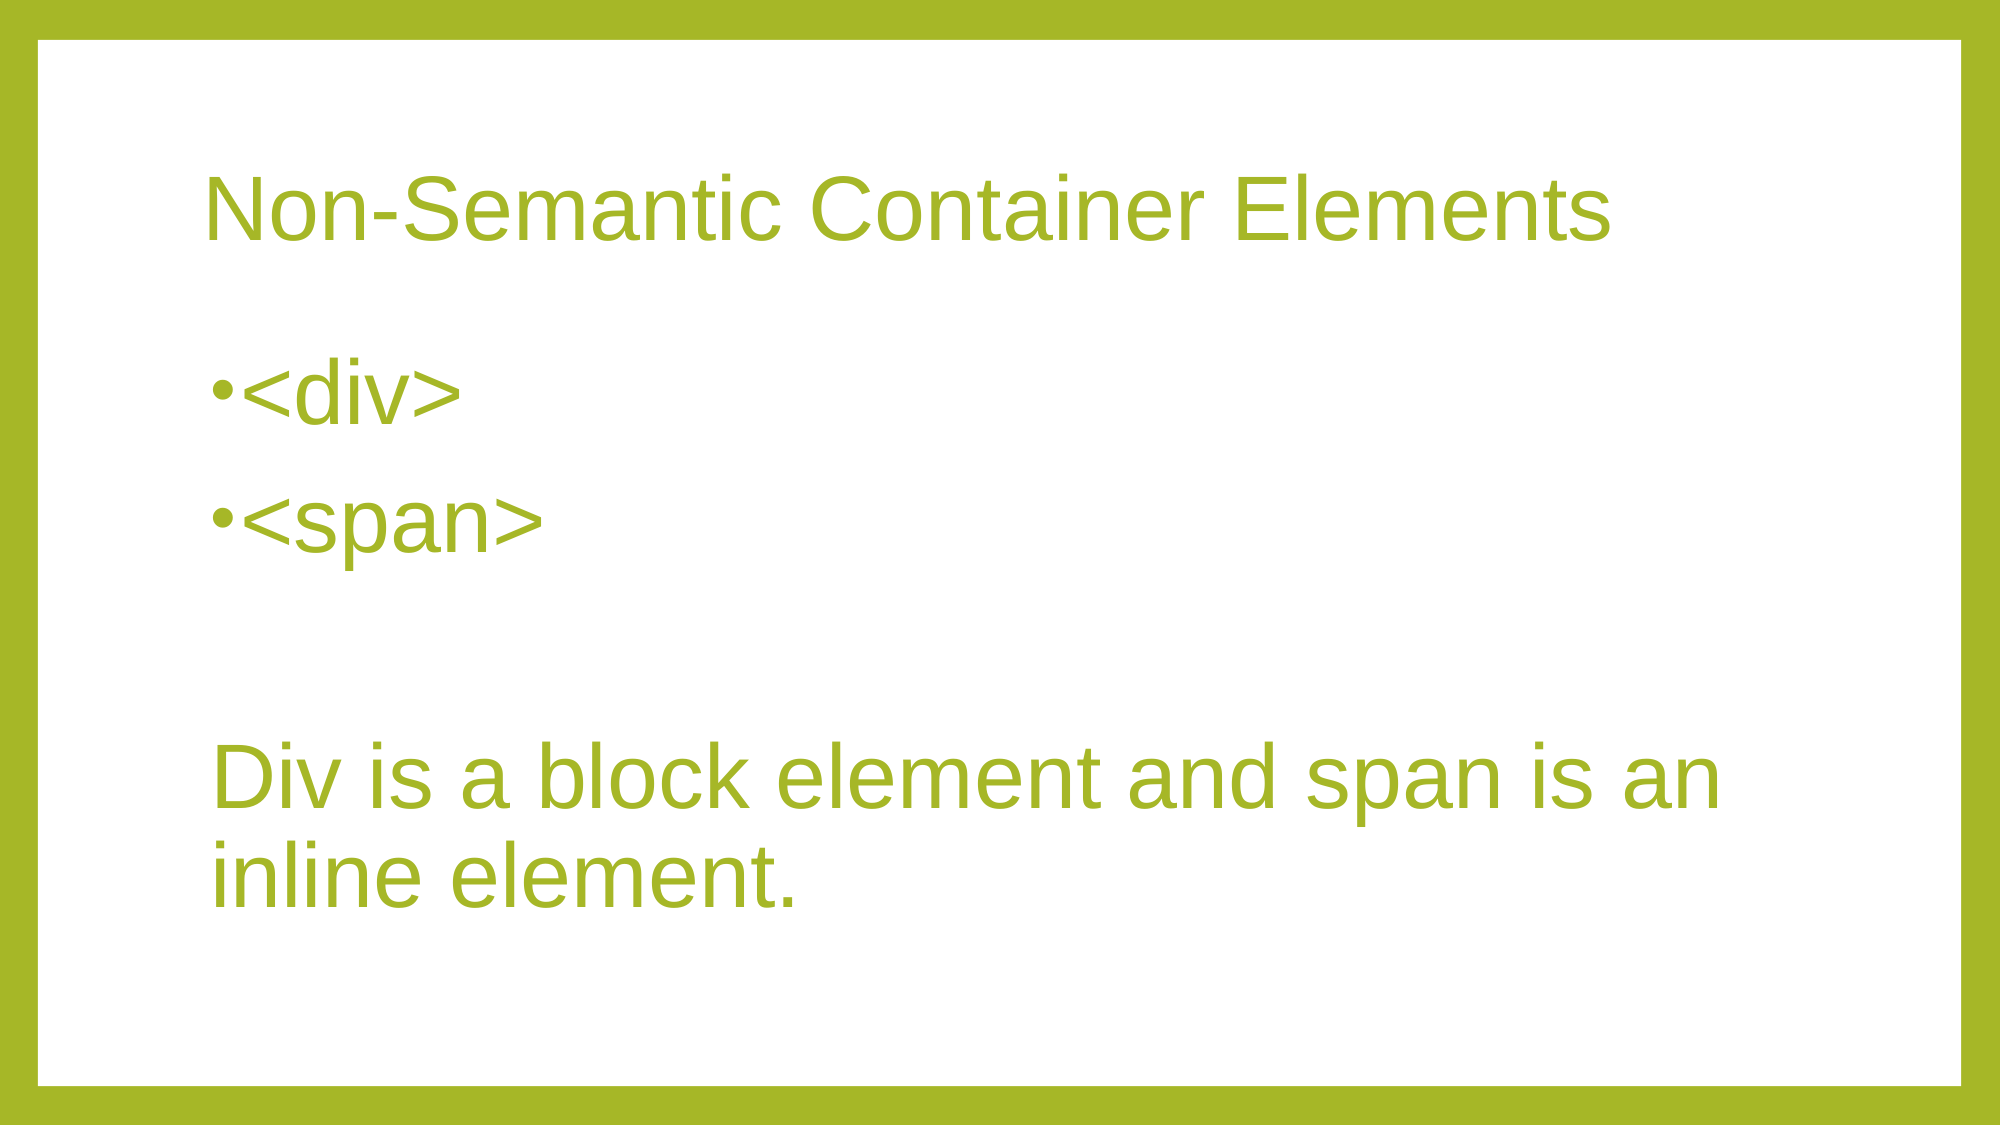

# Non-Semantic Container Elements
<div>
<span>

Div is a block element and span is an inline element.